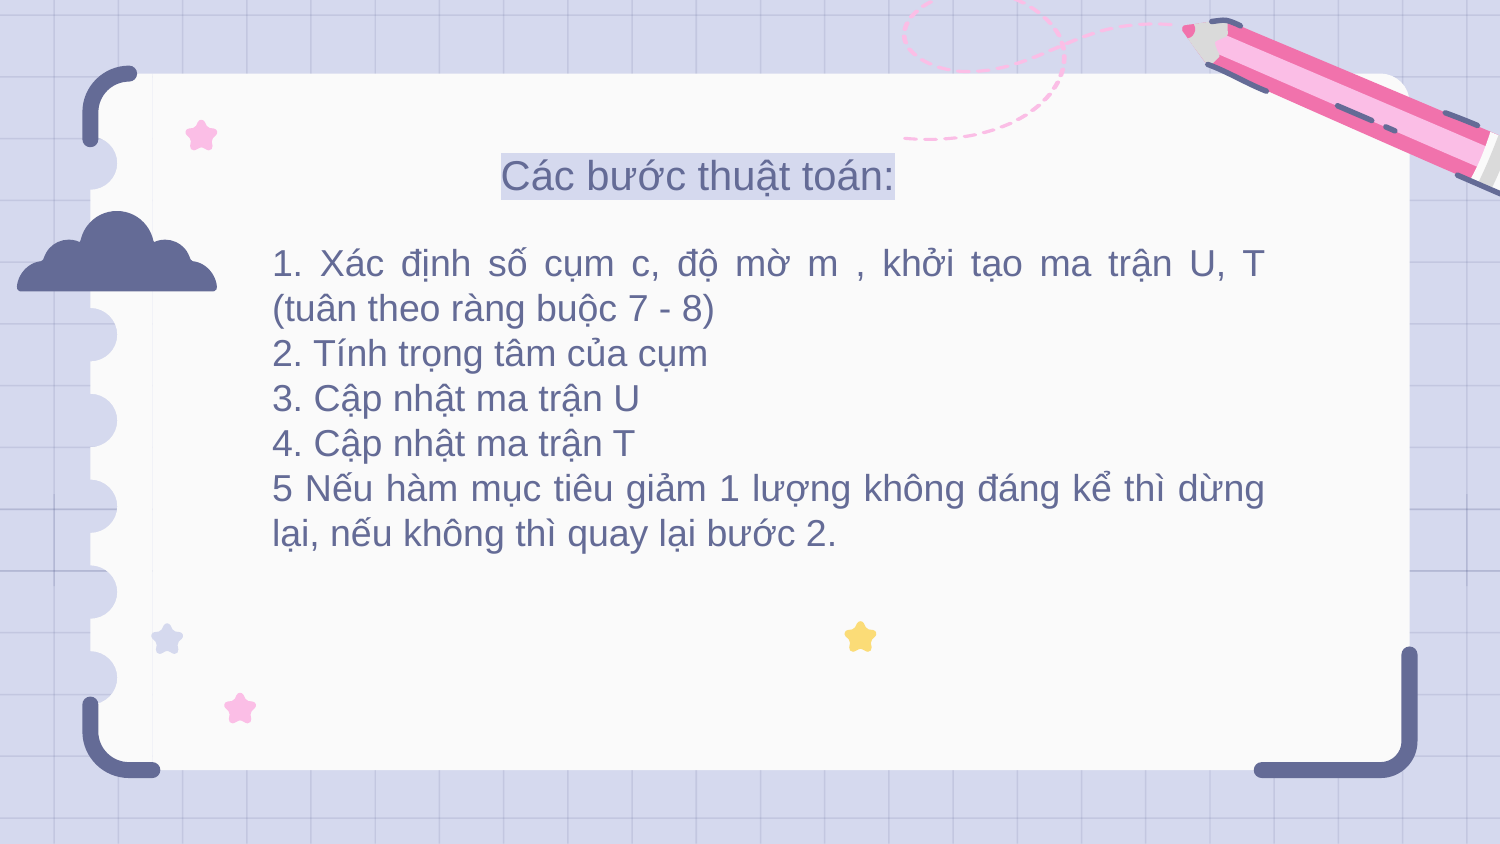

Các bước thuật toán:

1. Xác định số cụm c, độ mờ m , khởi tạo ma trận U, T (tuân theo ràng buộc 7 - 8)
2. Tính trọng tâm của cụm
3. Cập nhật ma trận U
4. Cập nhật ma trận T
5 Nếu hàm mục tiêu giảm 1 lượng không đáng kể thì dừng lại, nếu không thì quay lại bước 2.